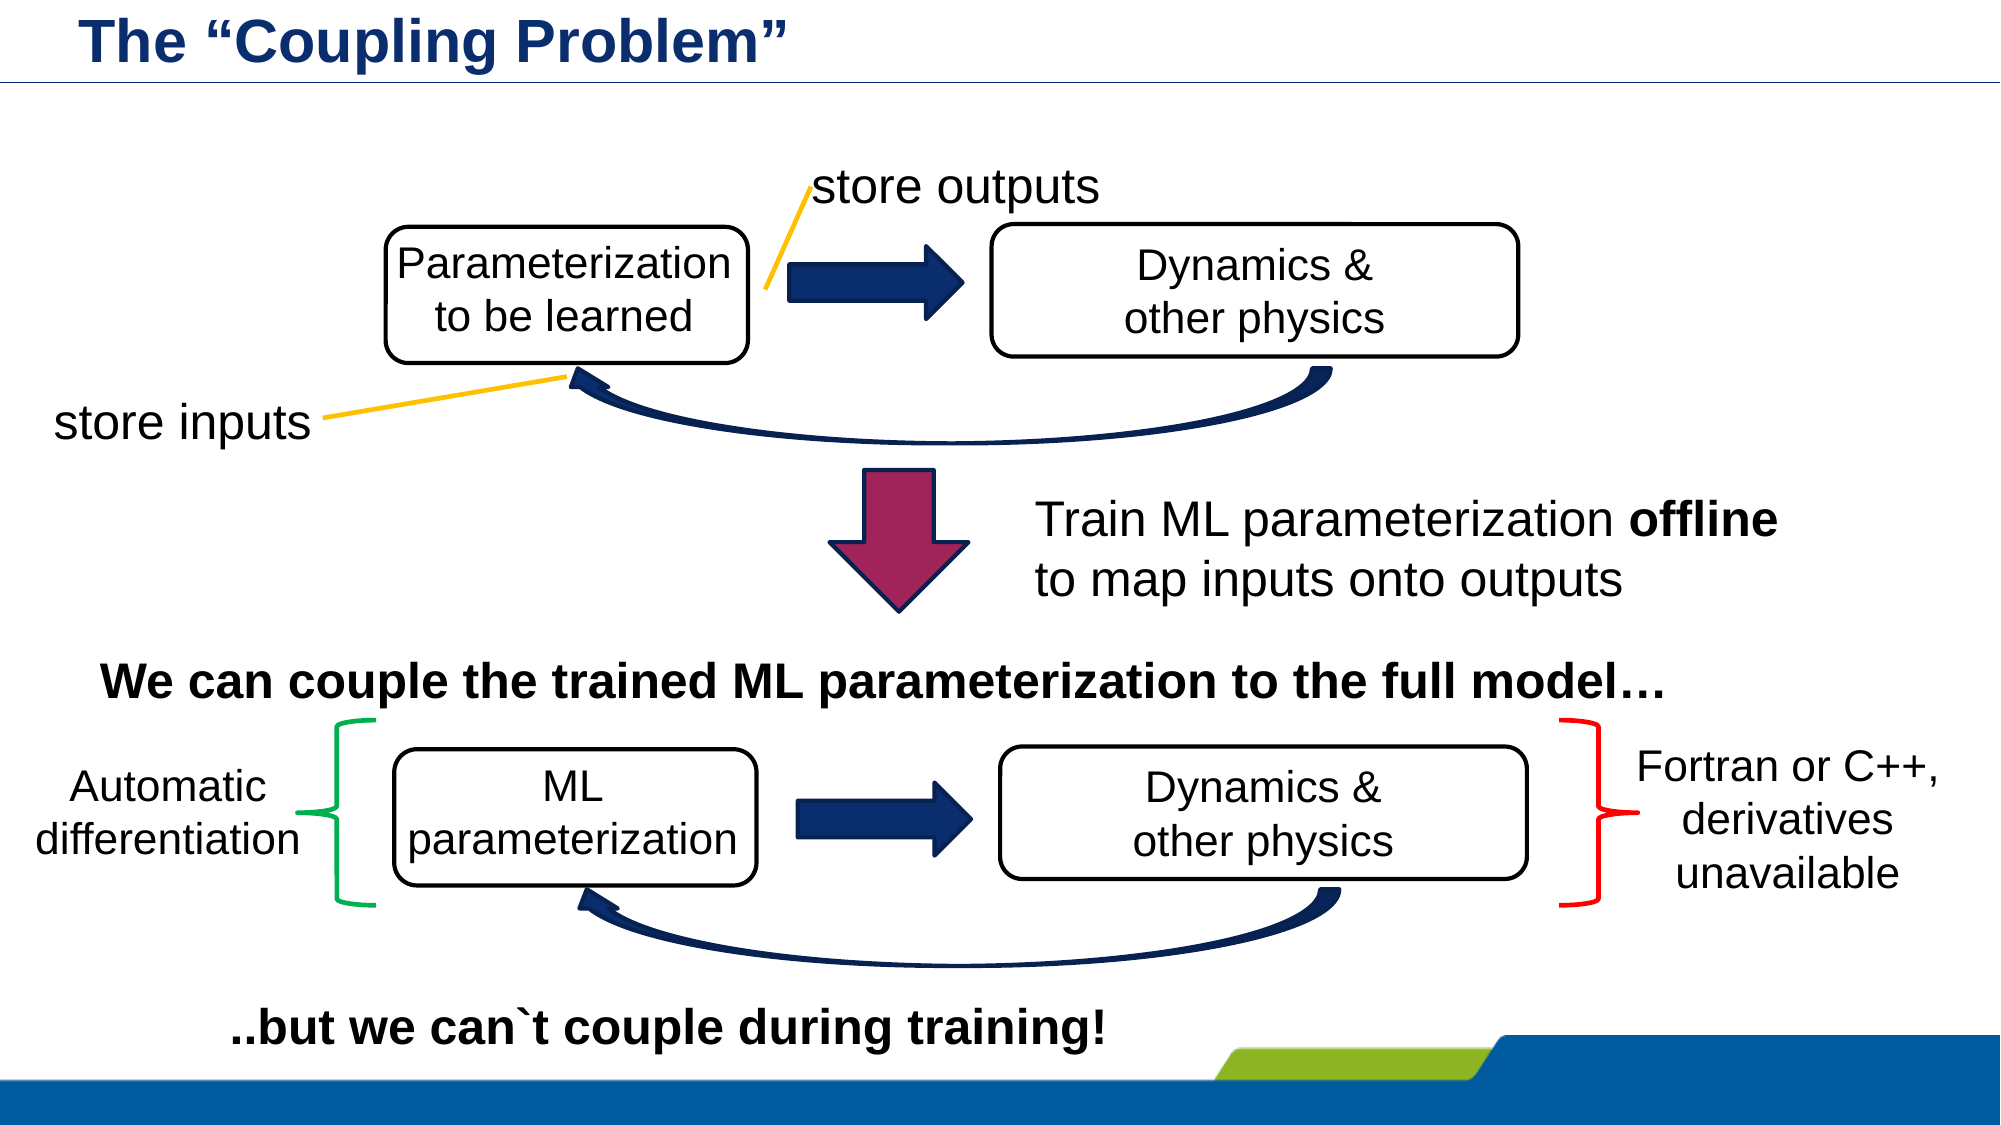

# The “Coupling Problem”
store outputs

Dynamics &
other physics
Parameterization
to be learned

store inputs

Train ML parameterization offline
to map inputs onto outputs
We can couple the trained ML parameterization to the full model…

Fortran or C++,
derivatives
unavailable

Dynamics &
other physics
ML
parameterization

Automatic
differentiation

..but we can`t couple during training!